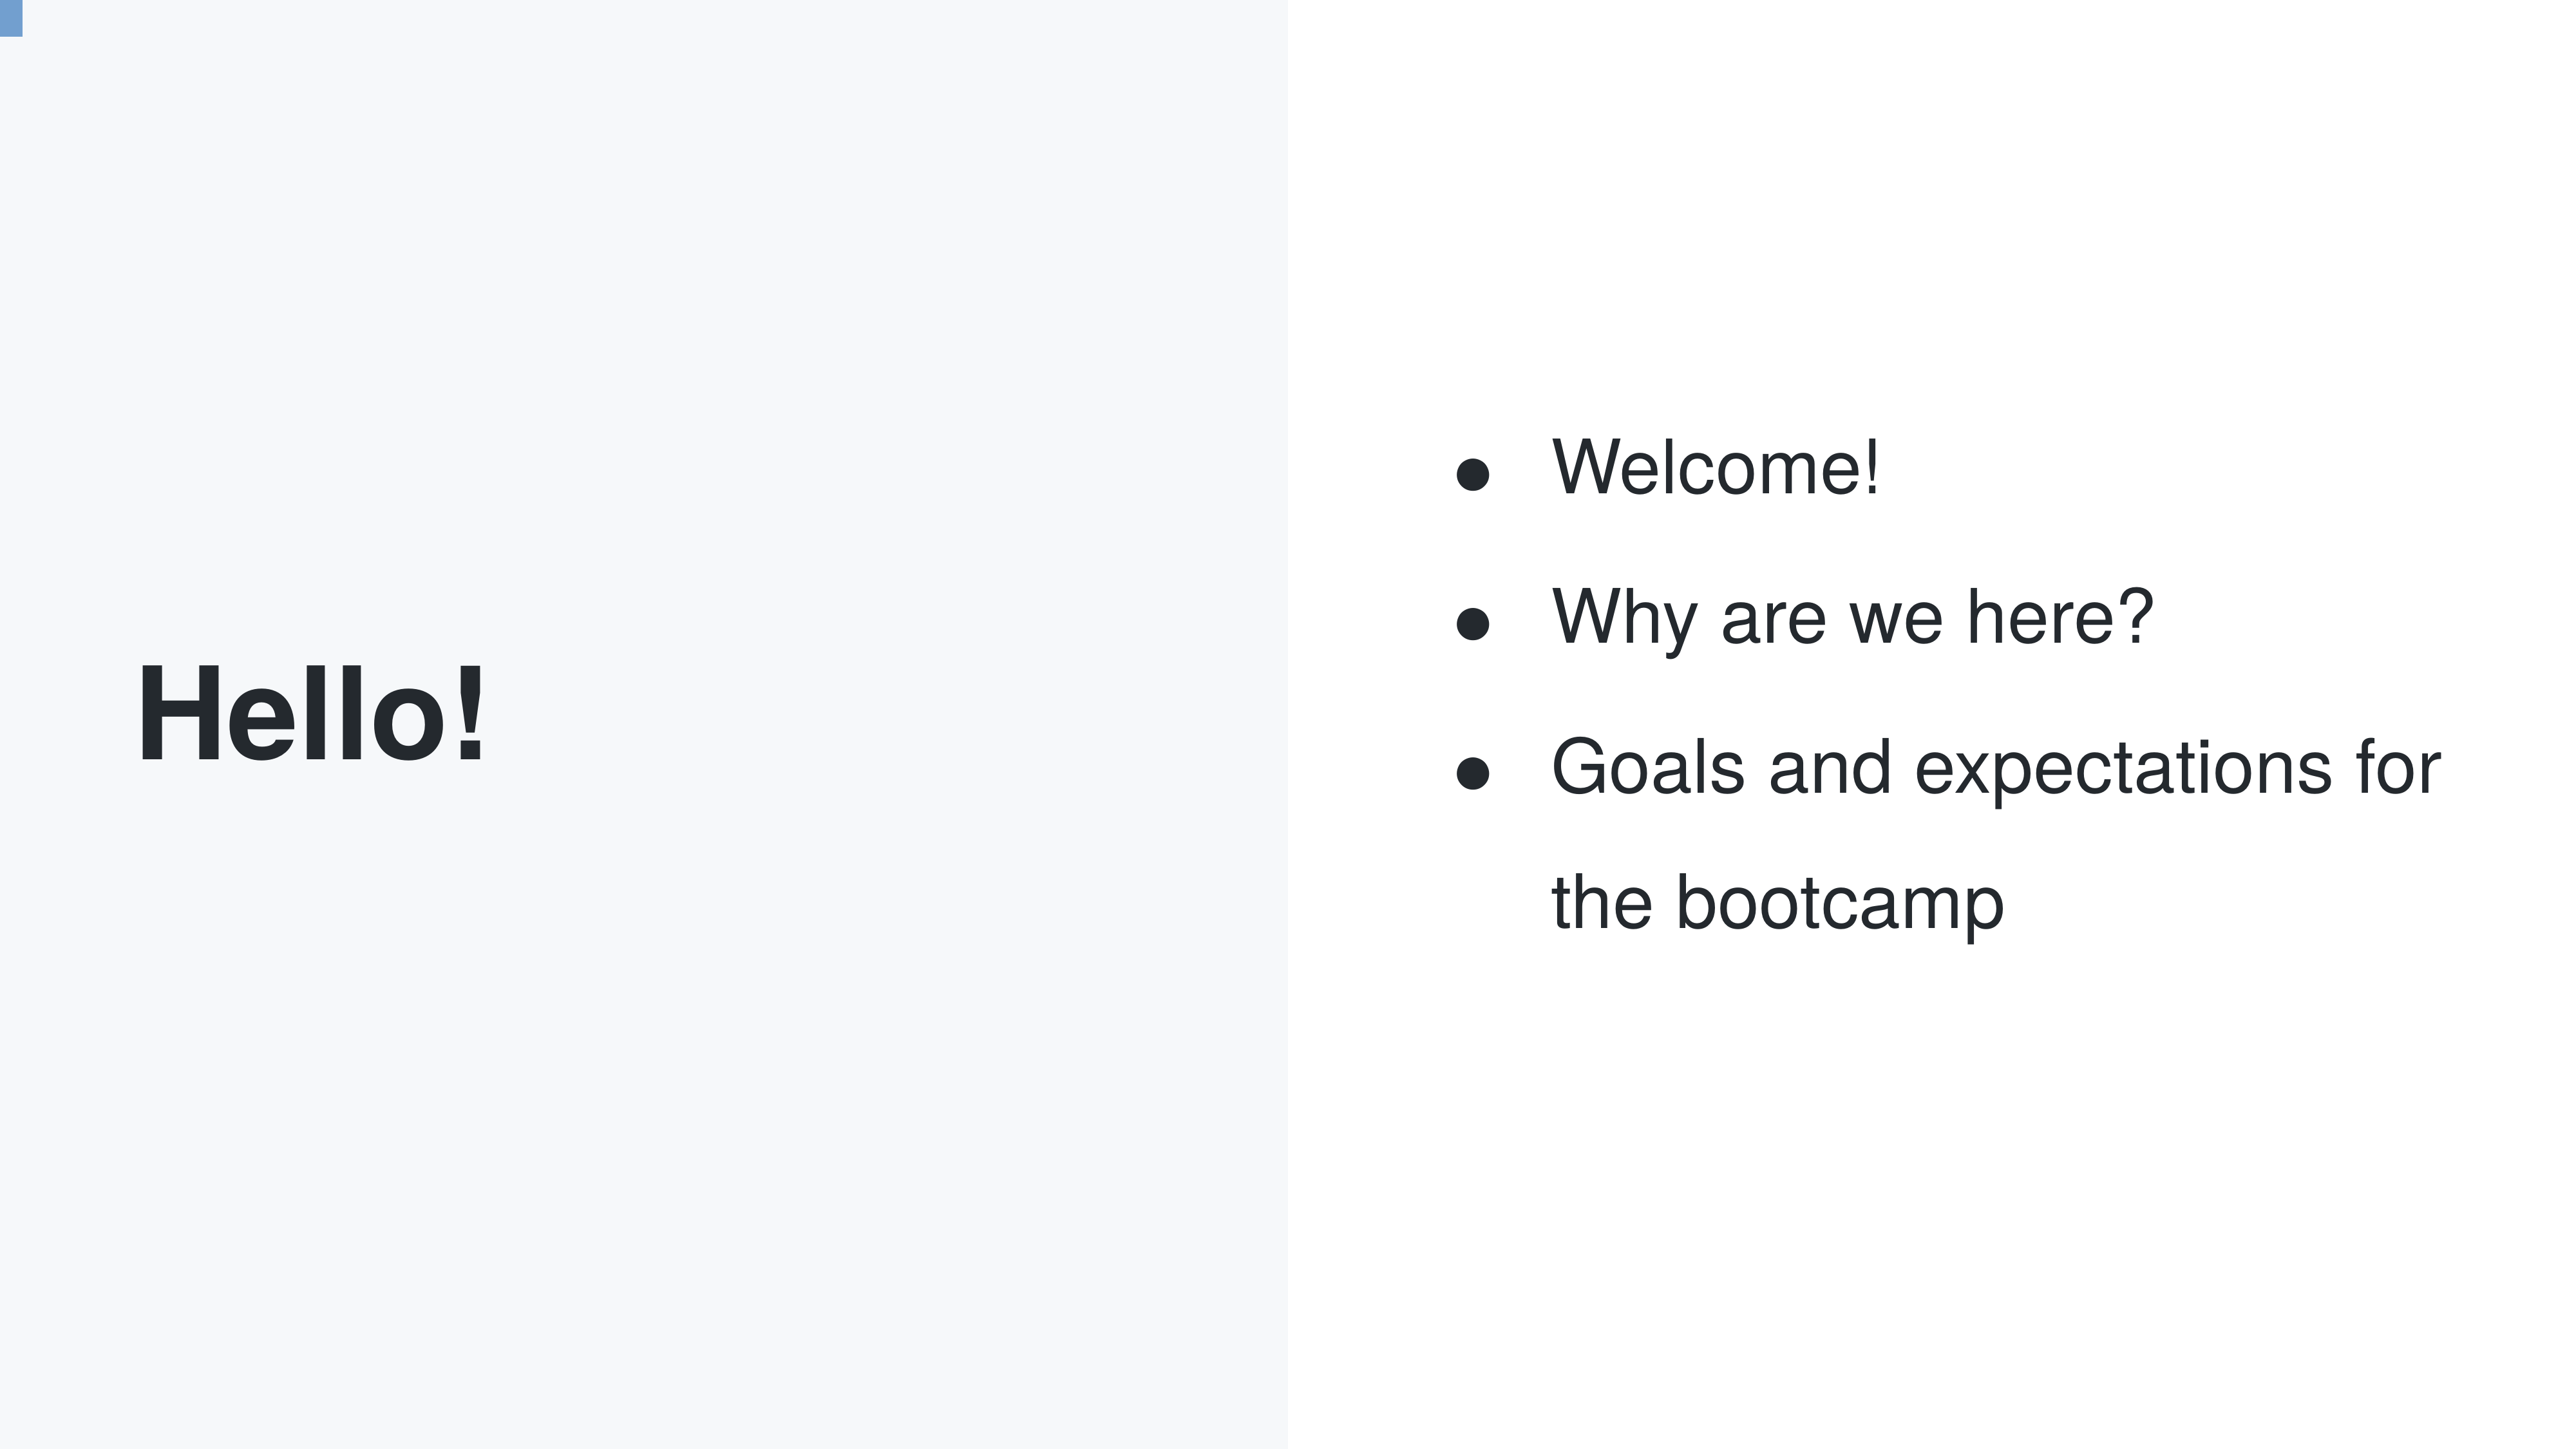

# Hello!
Welcome!
Why are we here?
Goals and expectations for the bootcamp